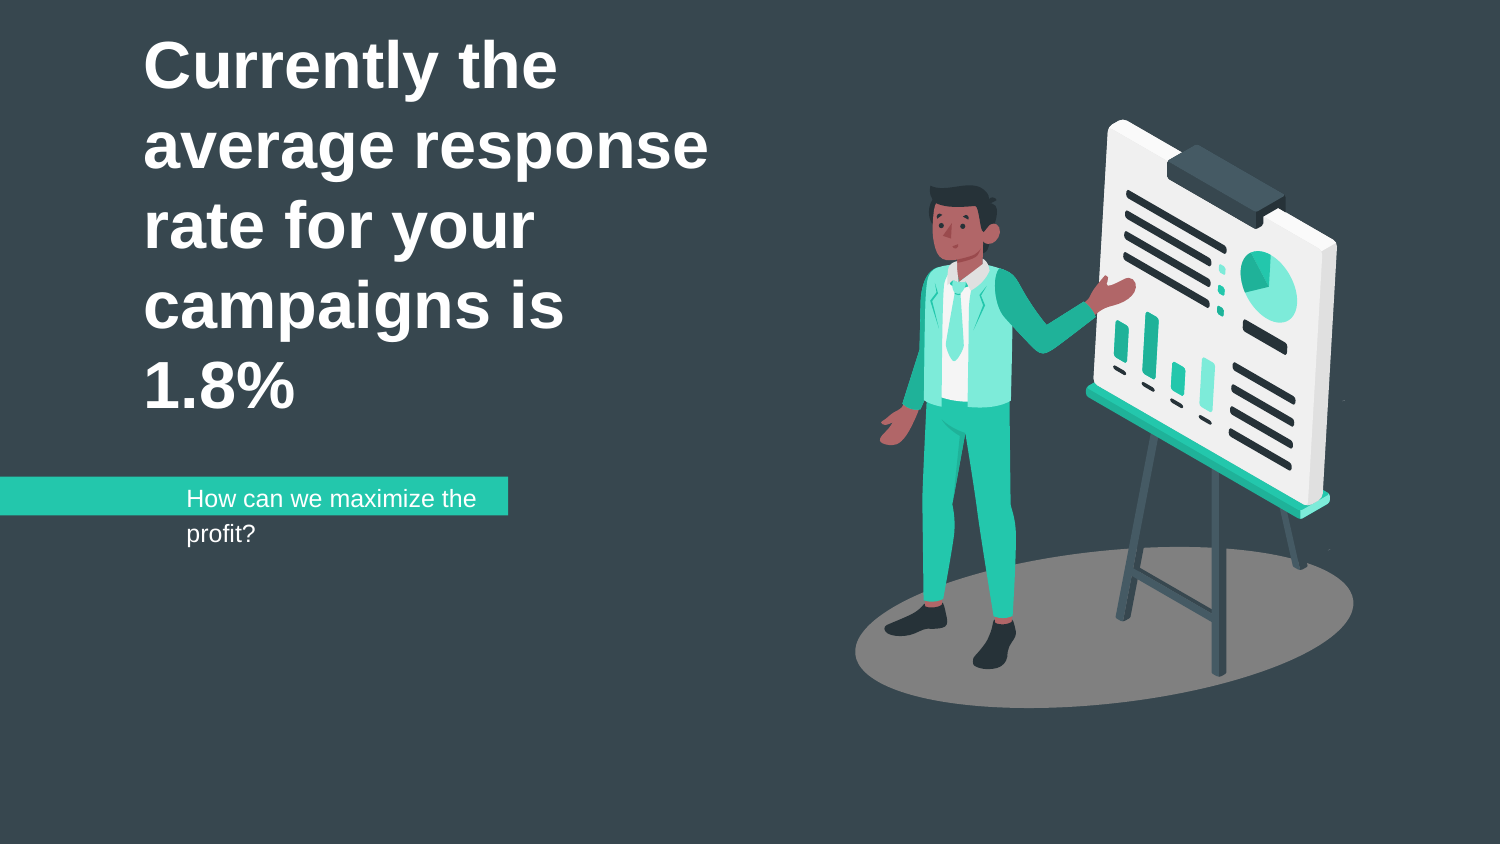

Currently the average response rate for your campaigns is 1.8%

How can we maximize the profit?